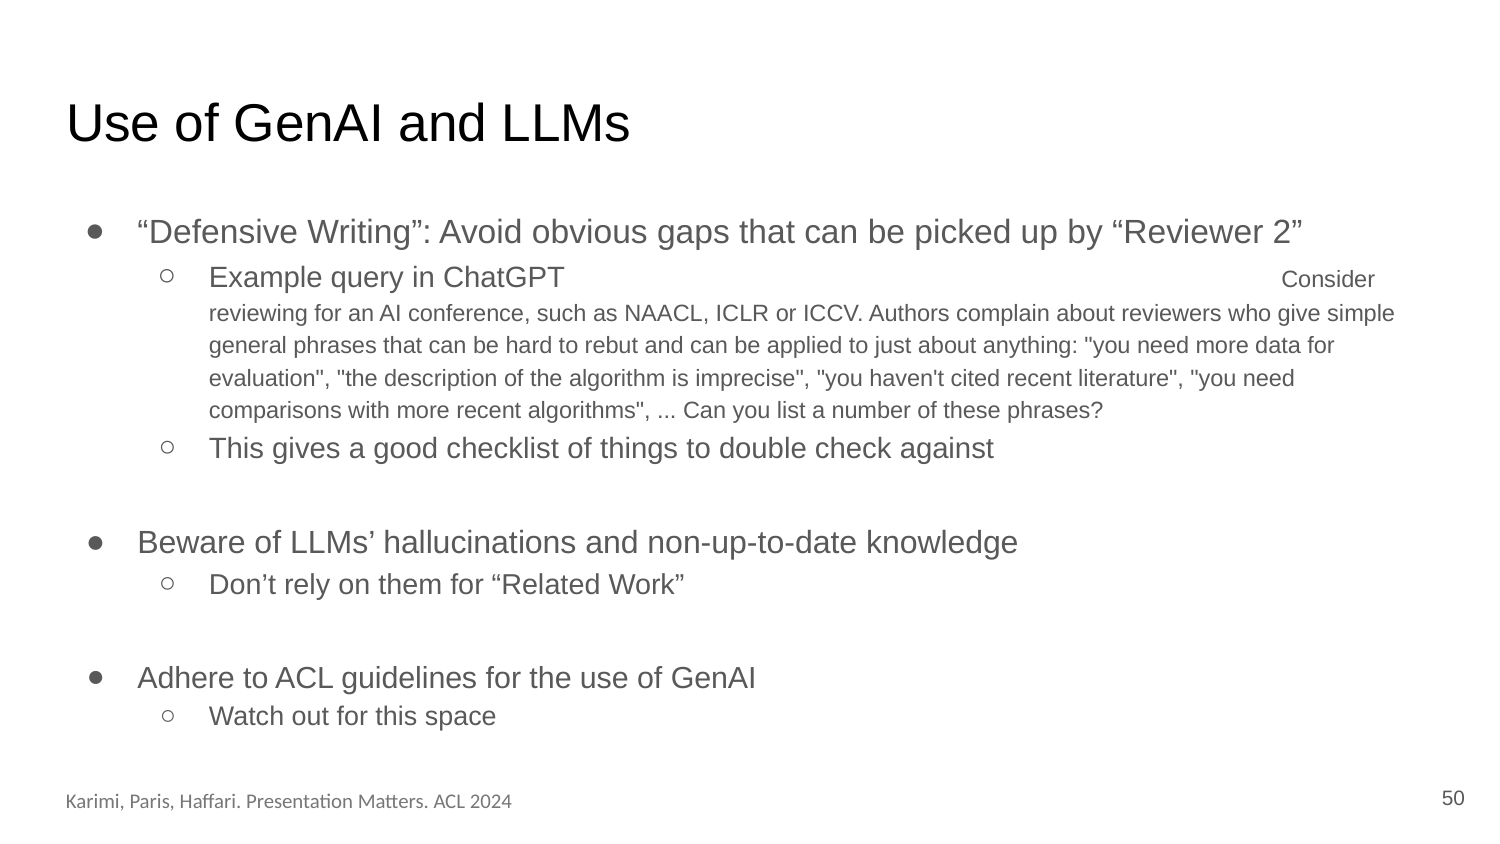

# Use of GenAI and LLMs
“Defensive Writing”: Avoid obvious gaps that can be picked up by “Reviewer 2”
Example query in ChatGPT                                                                                  Consider reviewing for an AI conference, such as NAACL, ICLR or ICCV. Authors complain about reviewers who give simple general phrases that can be hard to rebut and can be applied to just about anything: "you need more data for evaluation", "the description of the algorithm is imprecise", "you haven't cited recent literature", "you need comparisons with more recent algorithms", ... Can you list a number of these phrases?
This gives a good checklist of things to double check against

Beware of LLMs’ hallucinations and non-up-to-date knowledge
Don’t rely on them for “Related Work”

Adhere to ACL guidelines for the use of GenAI
Watch out for this space
50